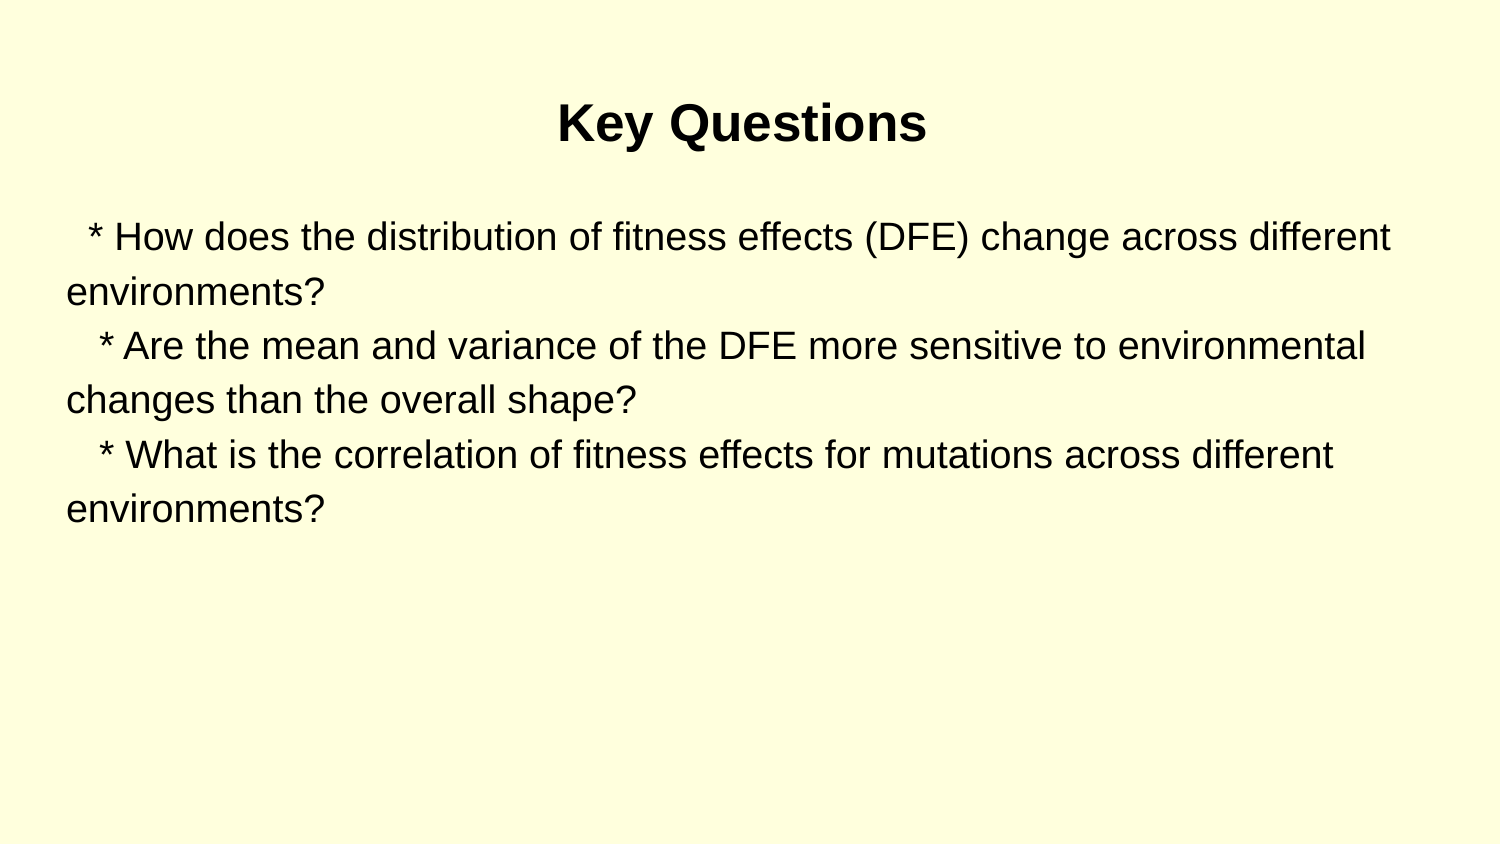

# Key Questions
  * How does the distribution of fitness effects (DFE) change across different environments?
   * Are the mean and variance of the DFE more sensitive to environmental changes than the overall shape?
   * What is the correlation of fitness effects for mutations across different environments?